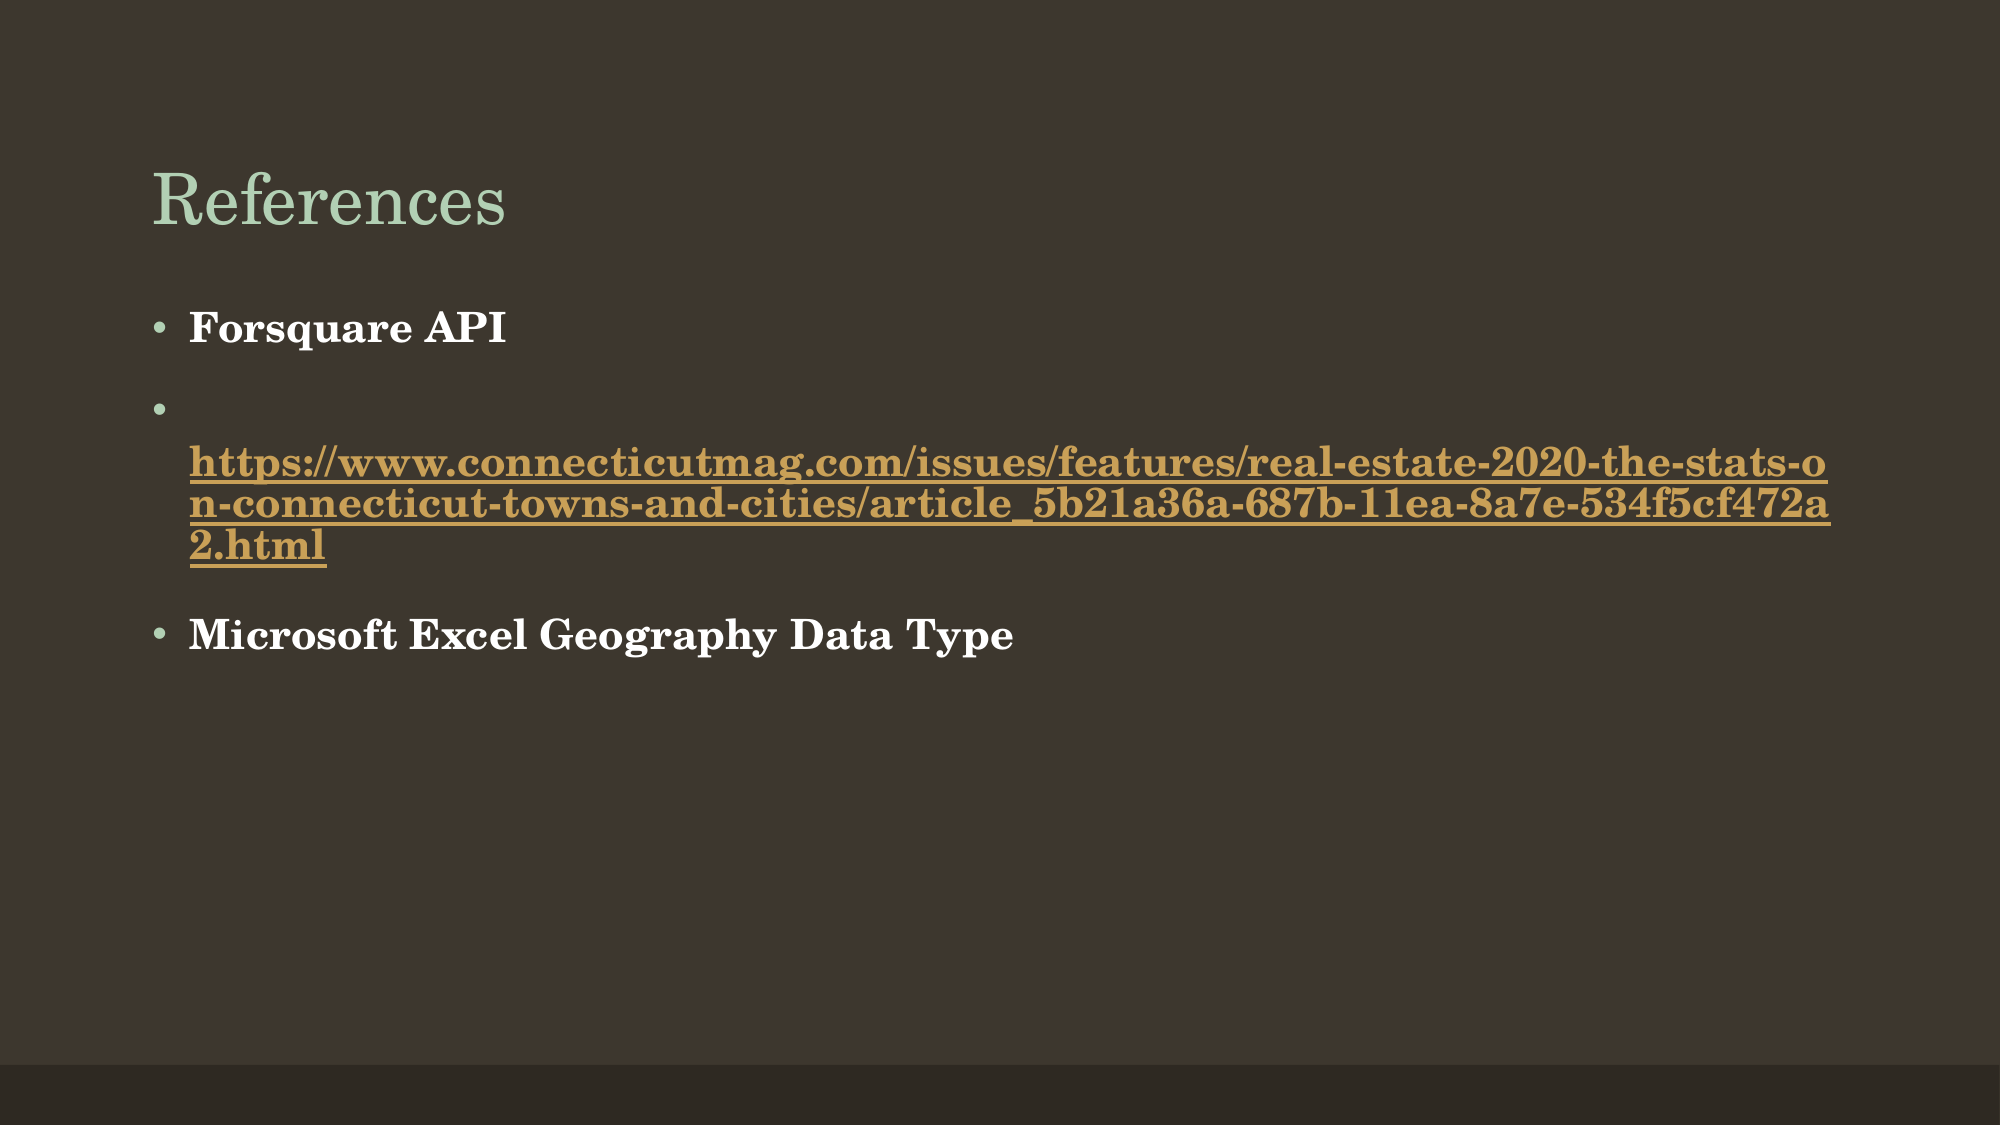

# References
Forsquare API
https://www.connecticutmag.com/issues/features/real-estate-2020-the-stats-on-connecticut-towns-and-cities/article_5b21a36a-687b-11ea-8a7e-534f5cf472a2.html
Microsoft Excel Geography Data Type